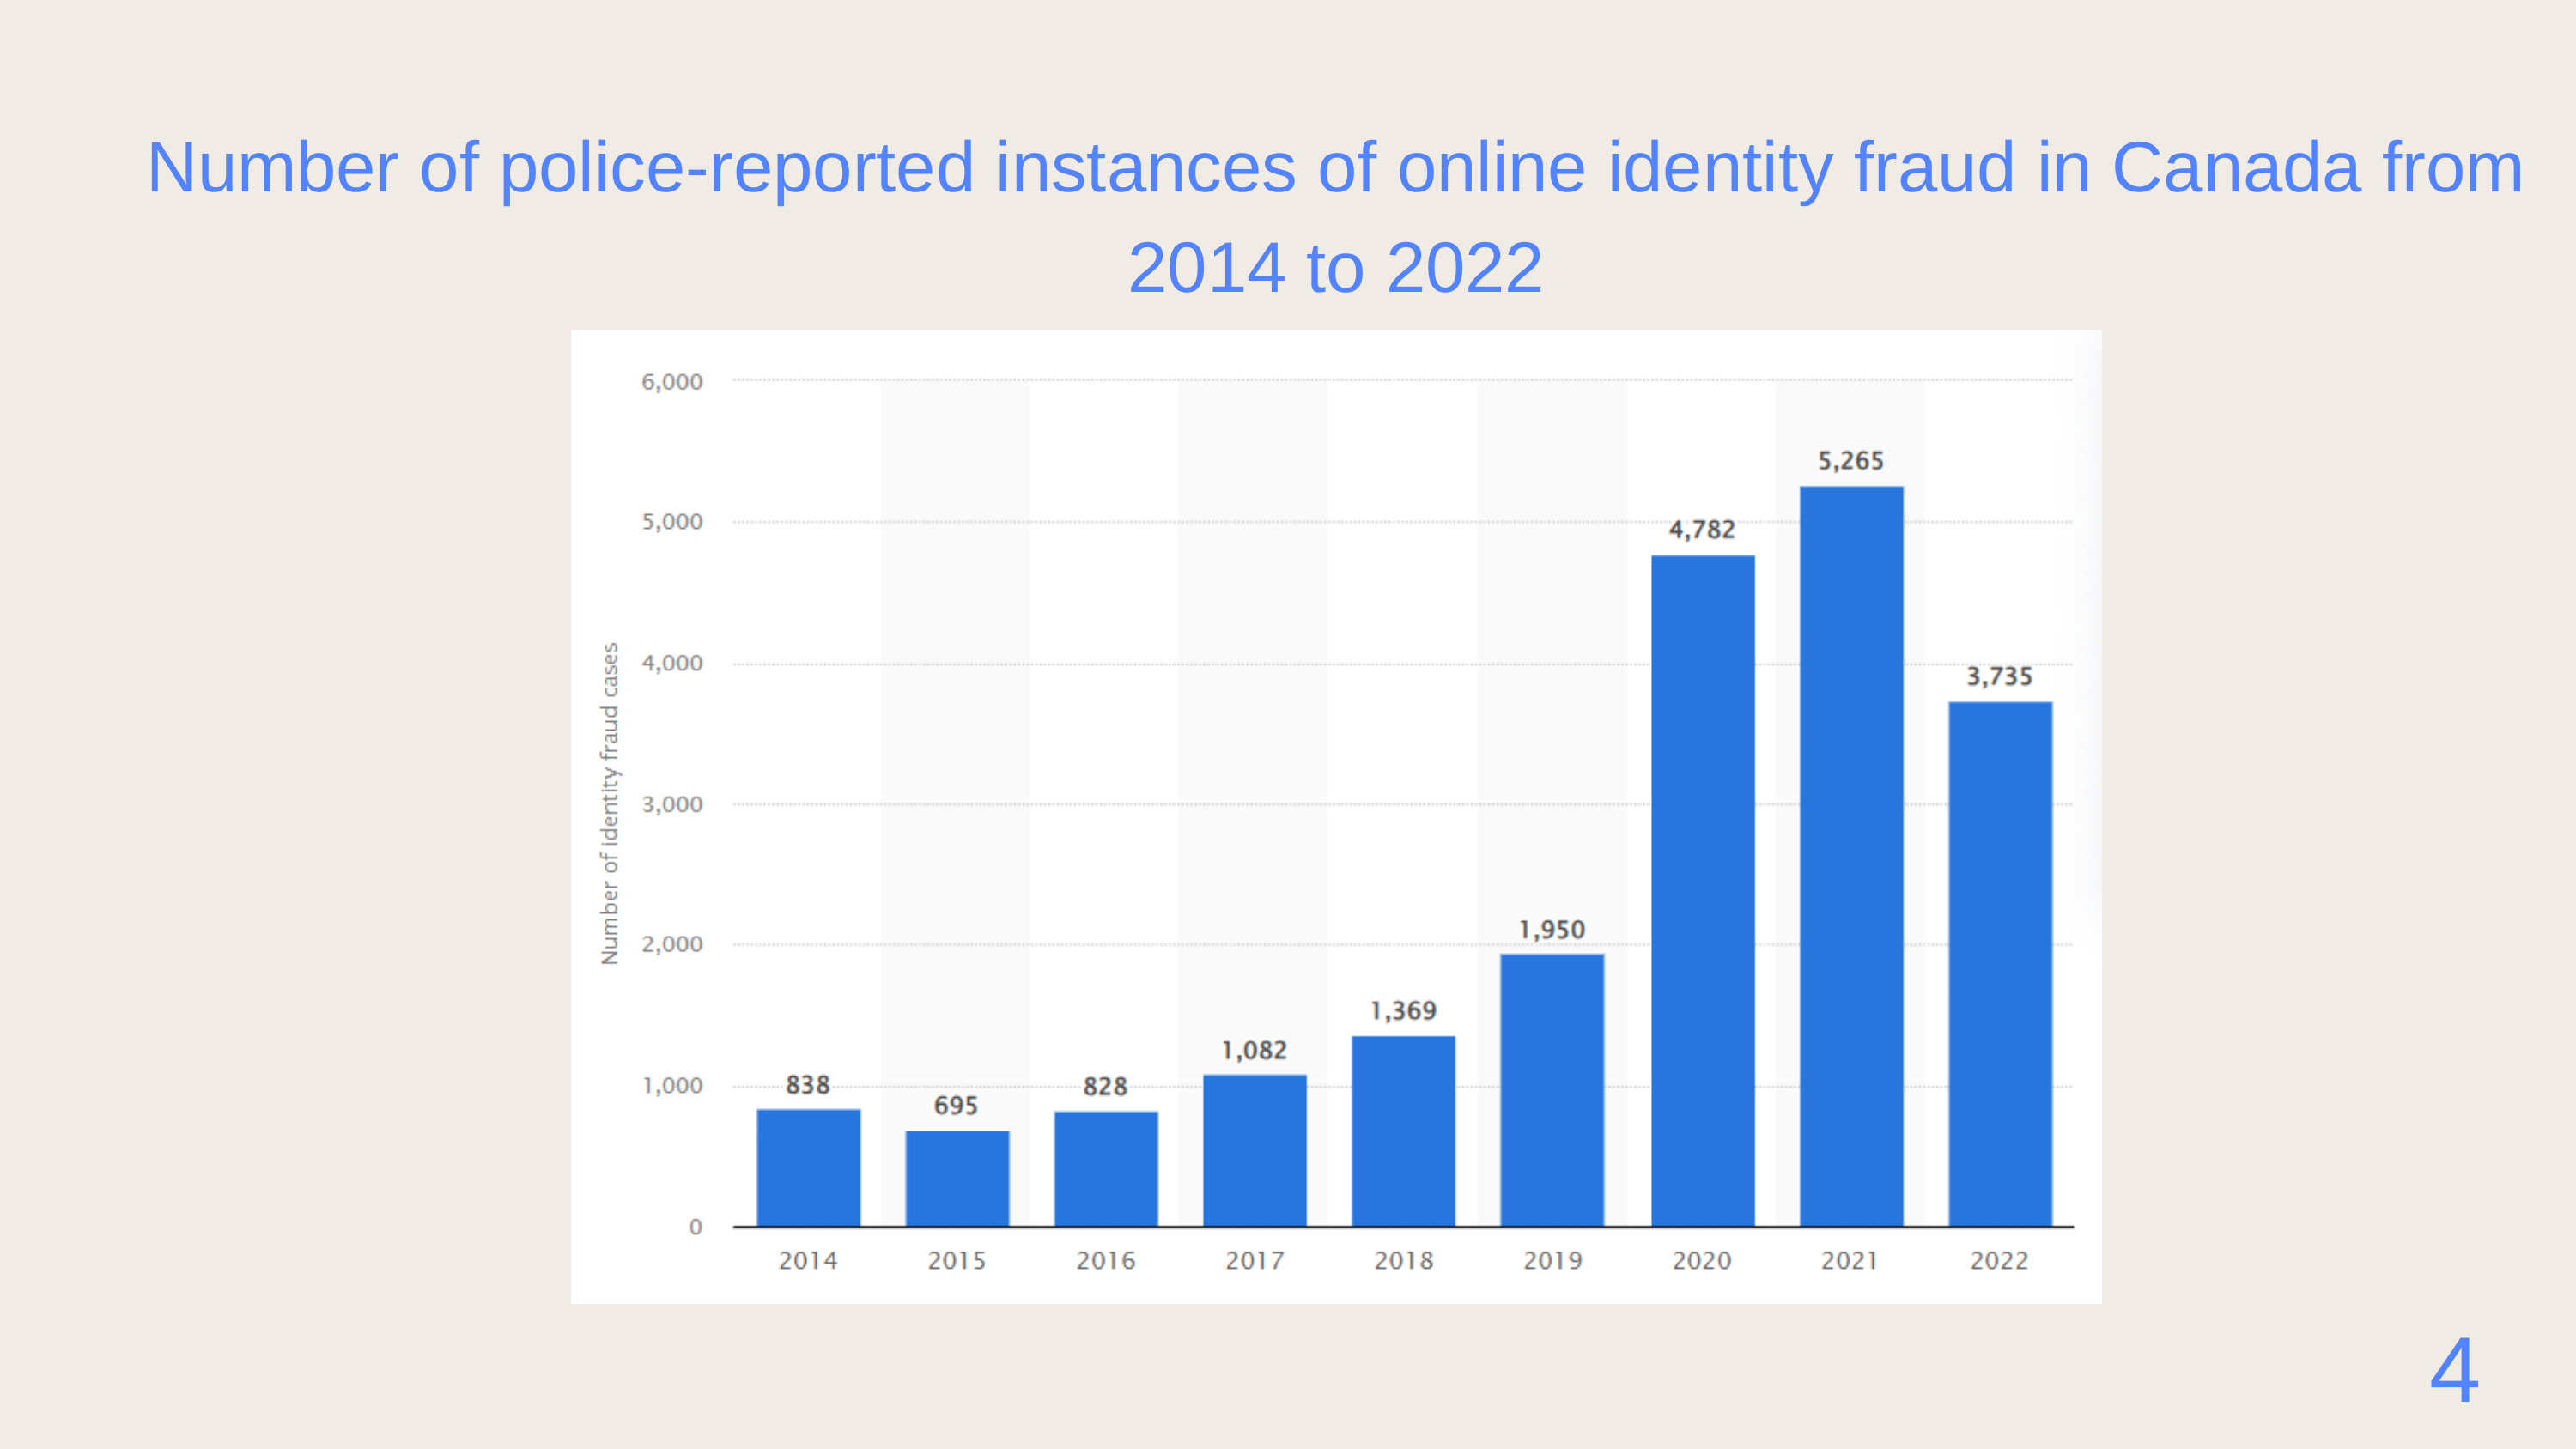

Number of police-reported instances of online identity fraud in Canada from 2014 to 2022

4